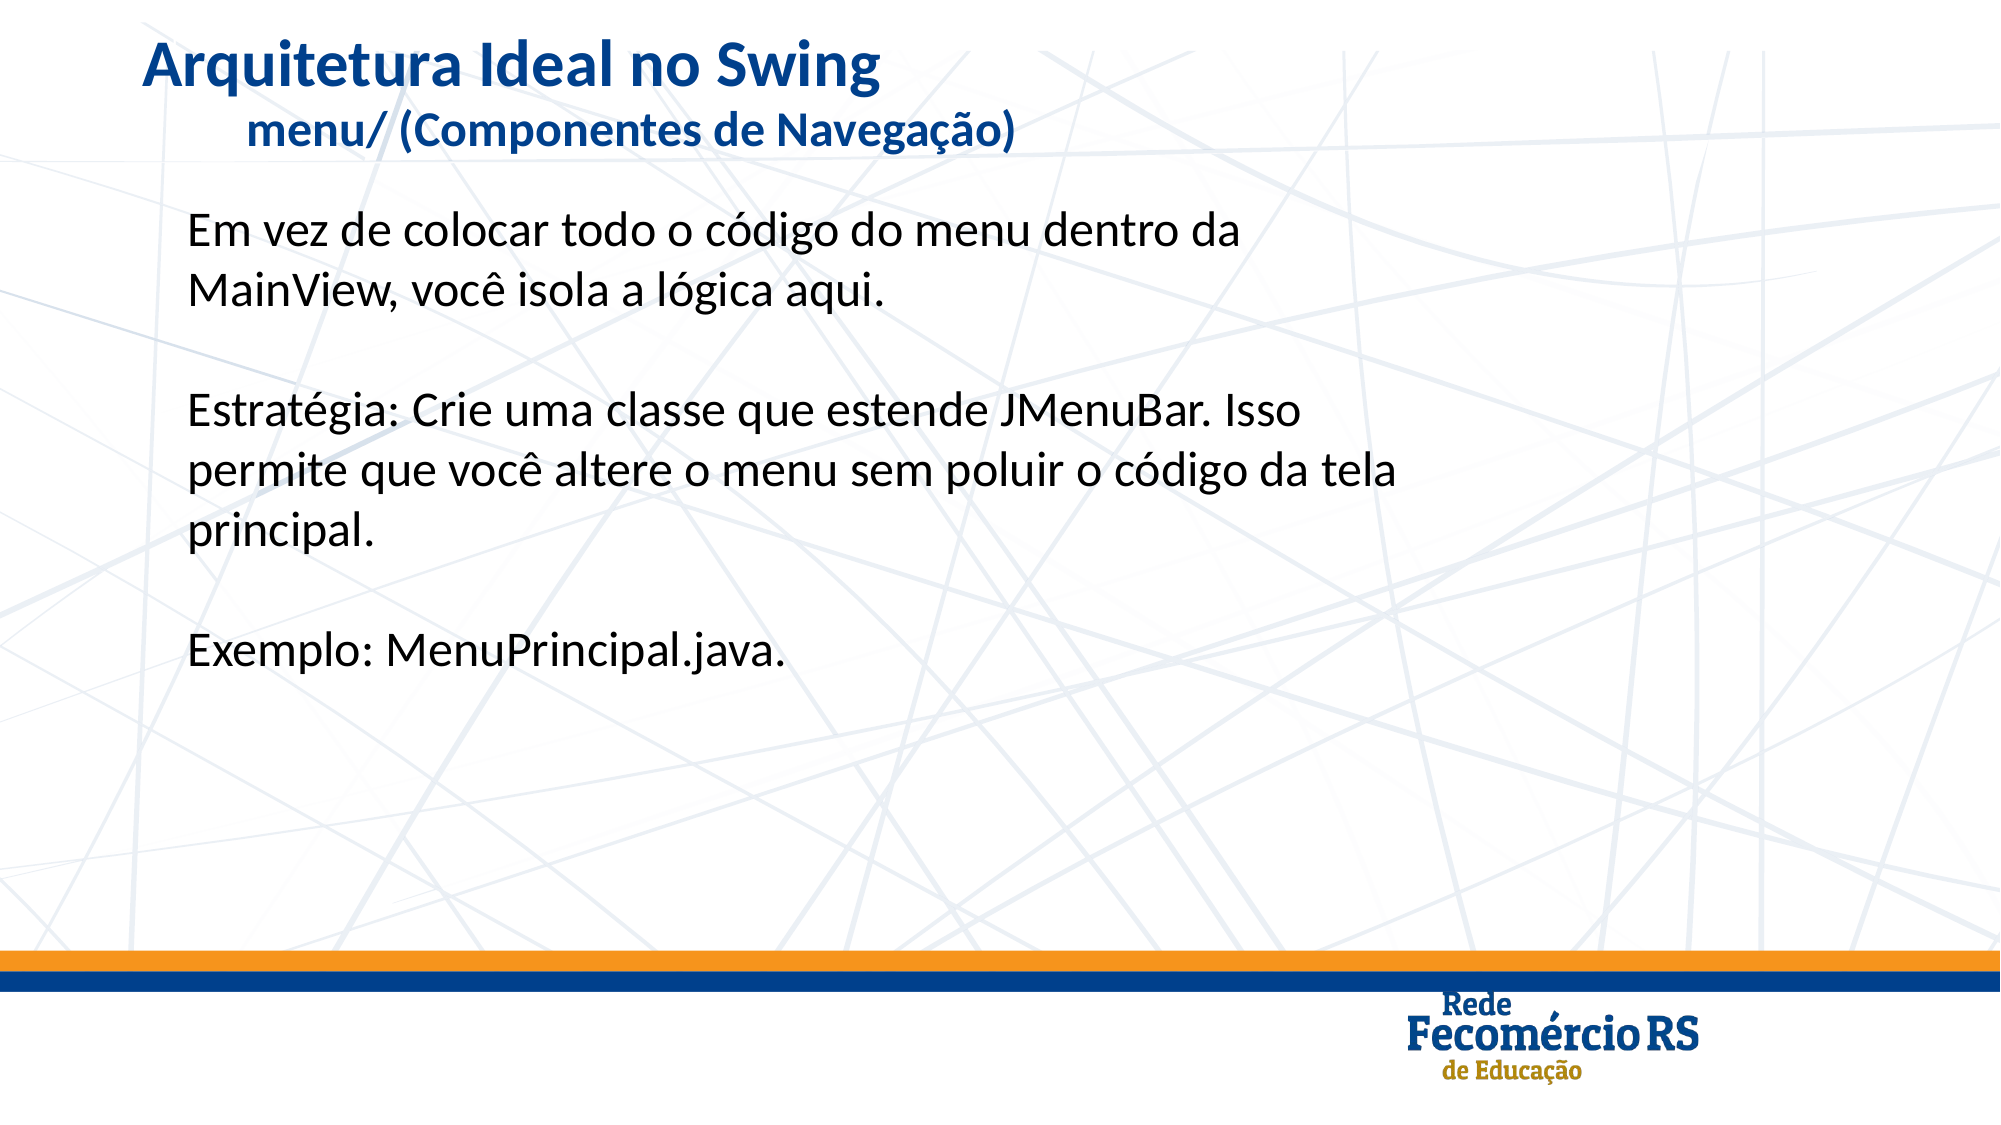

Arquitetura Ideal no Swing
menu/ (Componentes de Navegação)
Em vez de colocar todo o código do menu dentro da MainView, você isola a lógica aqui.

Estratégia: Crie uma classe que estende JMenuBar. Isso permite que você altere o menu sem poluir o código da tela principal.

Exemplo: MenuPrincipal.java.